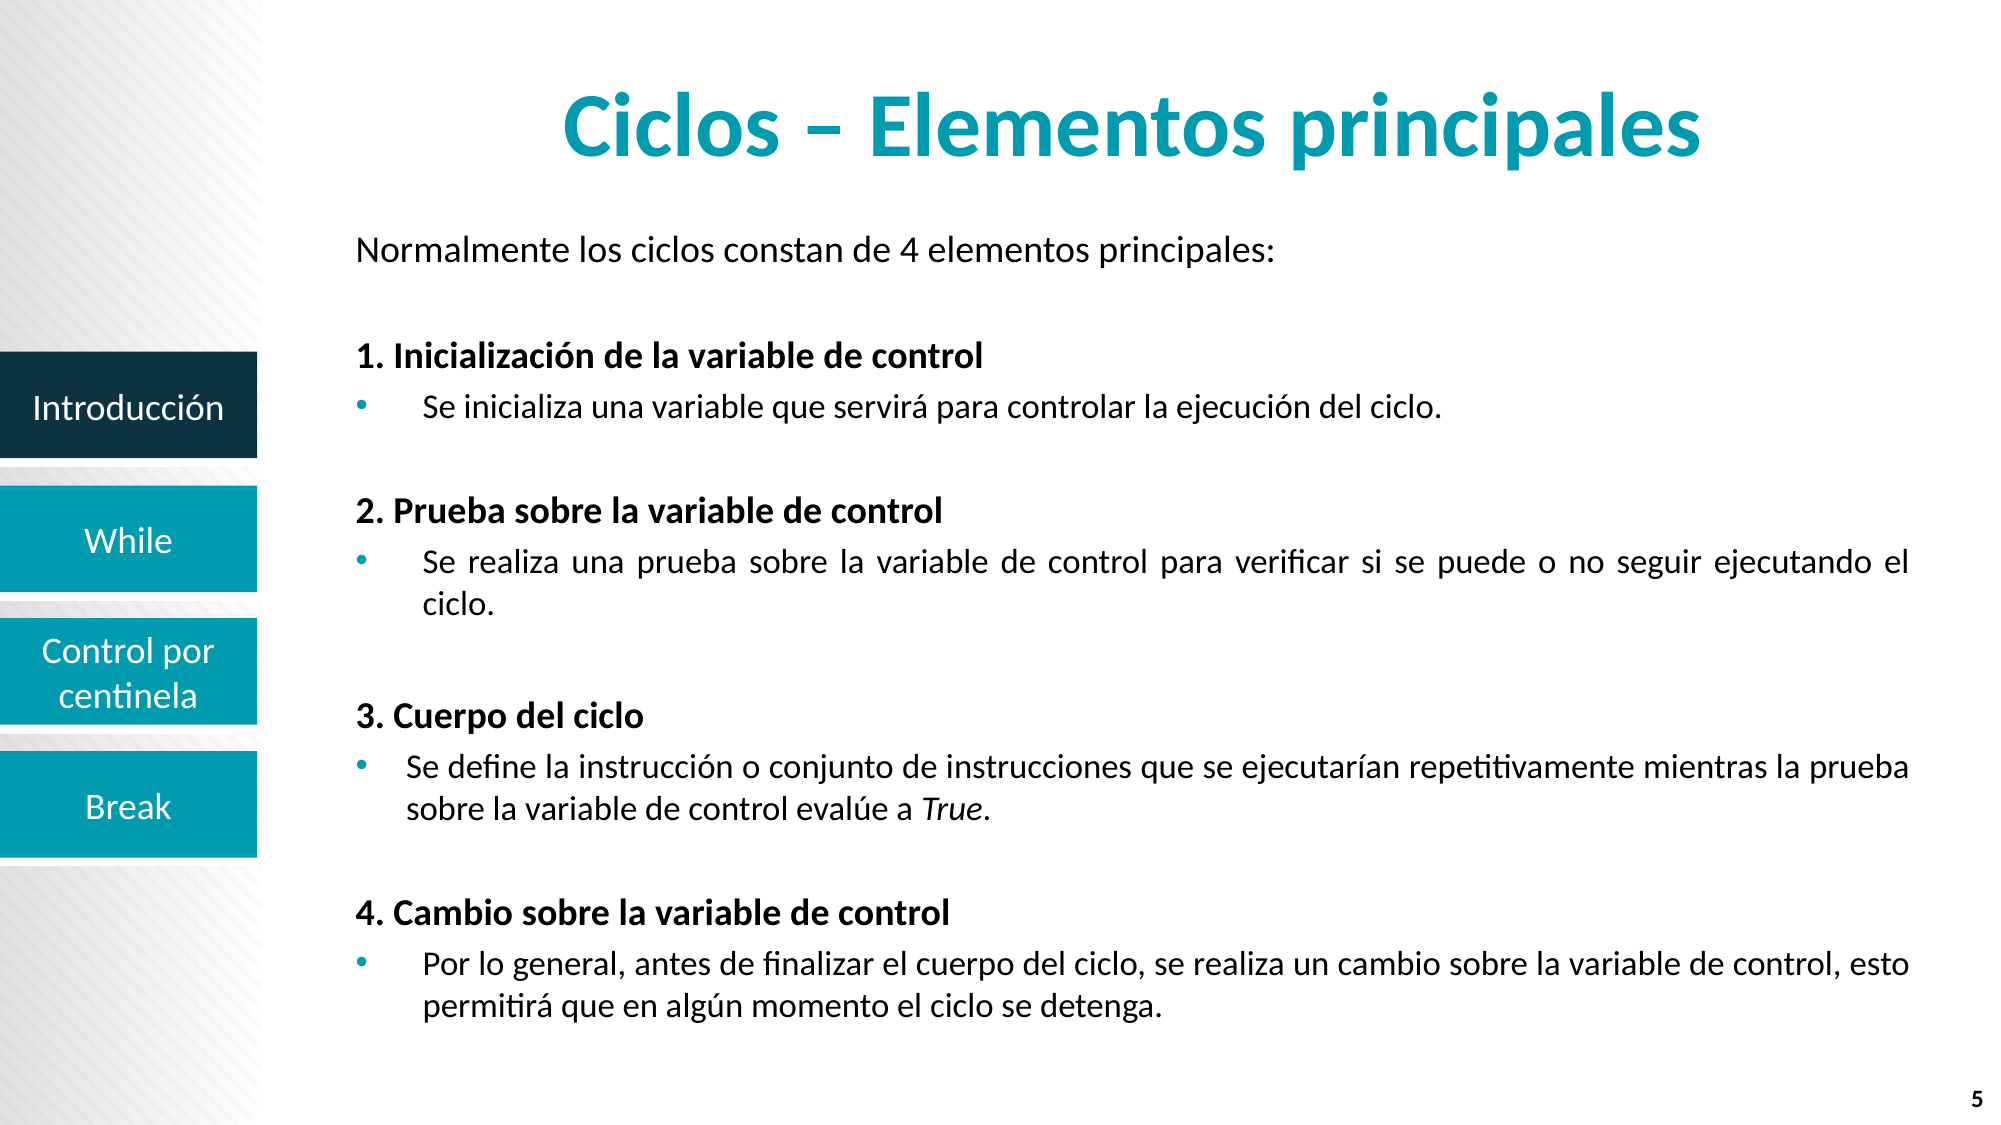

# Ciclos – Elementos principales
Normalmente los ciclos constan de 4 elementos principales:

1. Inicialización de la variable de control
Se inicializa una variable que servirá para controlar la ejecución del ciclo.

2. Prueba sobre la variable de control
Se realiza una prueba sobre la variable de control para verificar si se puede o no seguir ejecutando el ciclo.

3. Cuerpo del ciclo
Se define la instrucción o conjunto de instrucciones que se ejecutarían repetitivamente mientras la prueba sobre la variable de control evalúe a True.

4. Cambio sobre la variable de control
Por lo general, antes de finalizar el cuerpo del ciclo, se realiza un cambio sobre la variable de control, esto permitirá que en algún momento el ciclo se detenga.
5